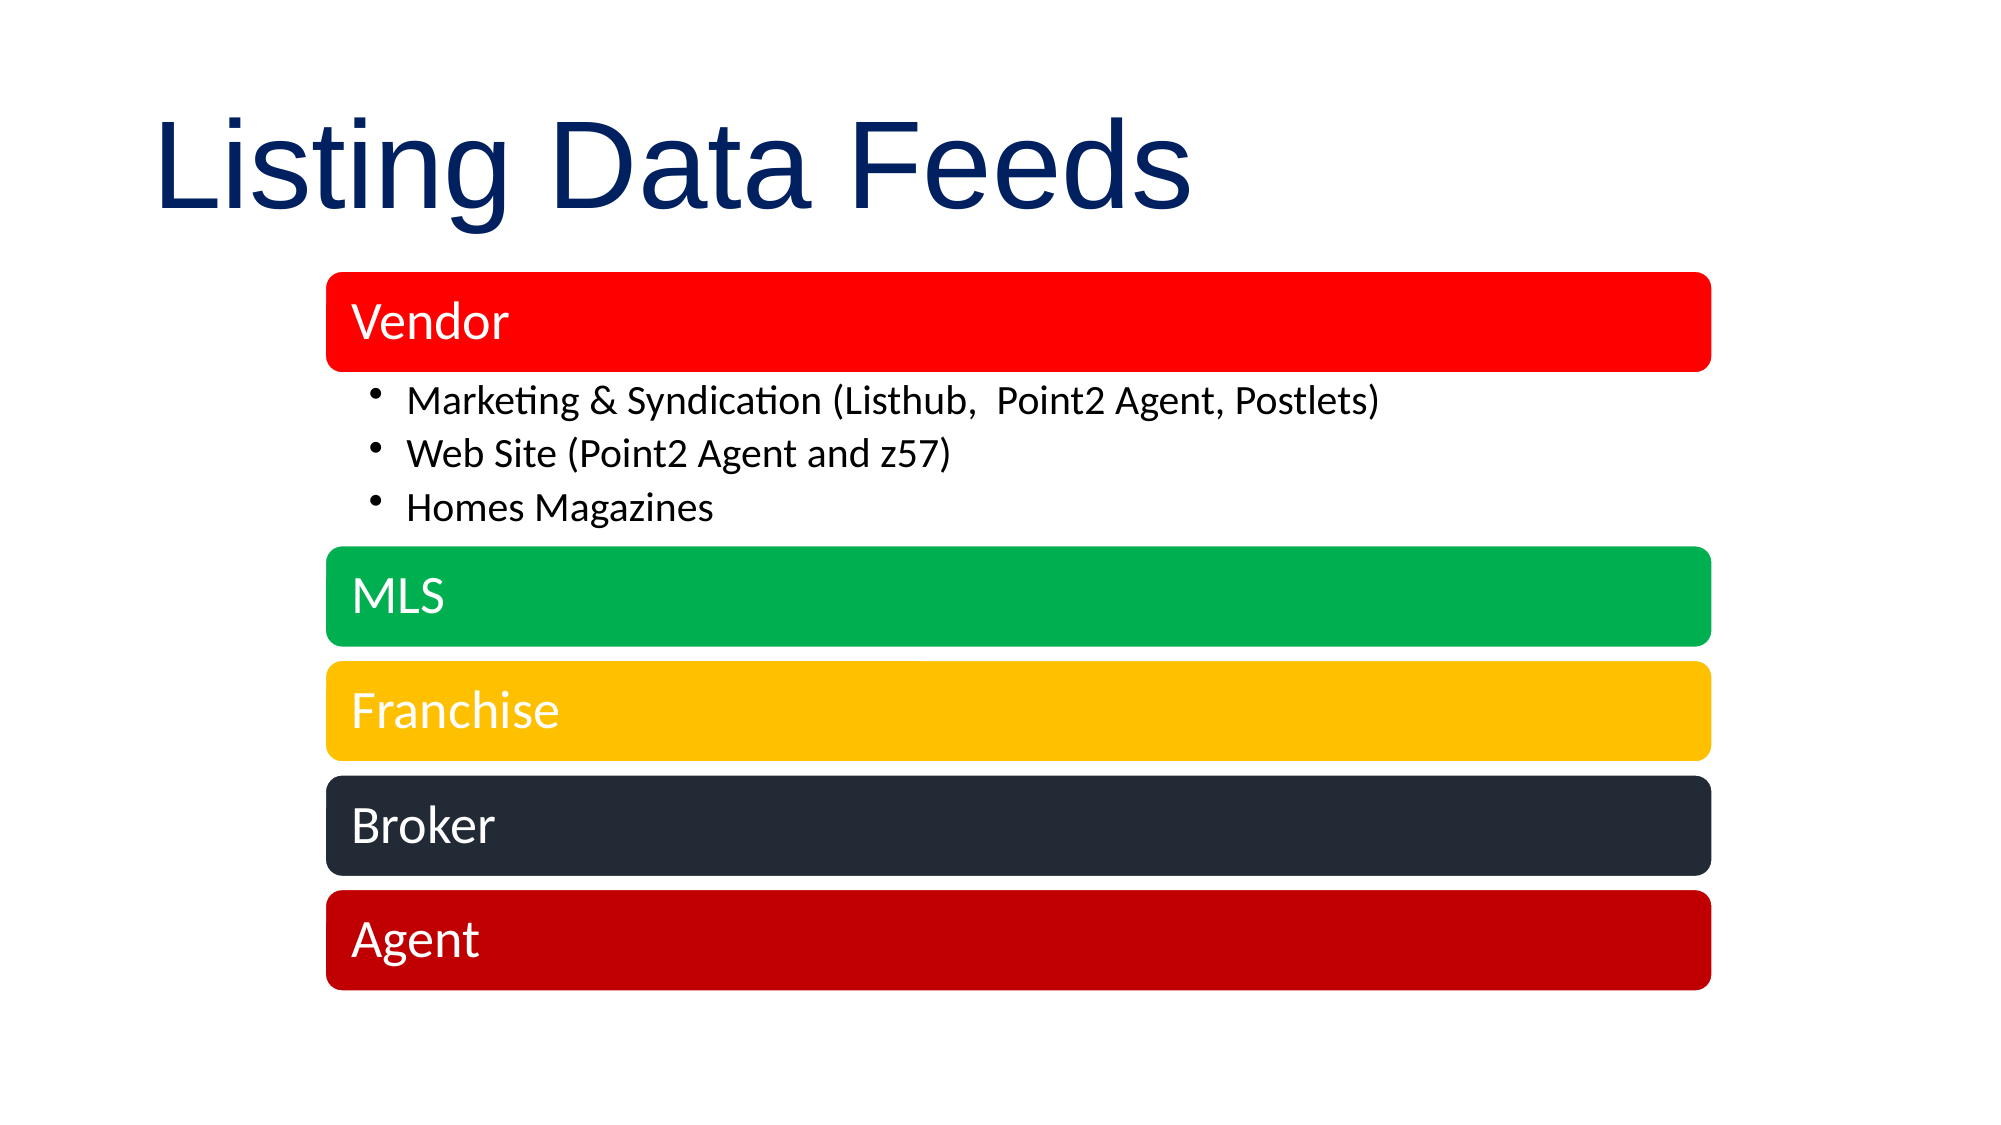

# Listing Data Feeds
Vendor
Marketing & Syndication (Listhub,  Point2 Agent, Postlets)
Web Site (Point2 Agent and z57)
Homes Magazines
MLS
Franchise
Broker
Agent